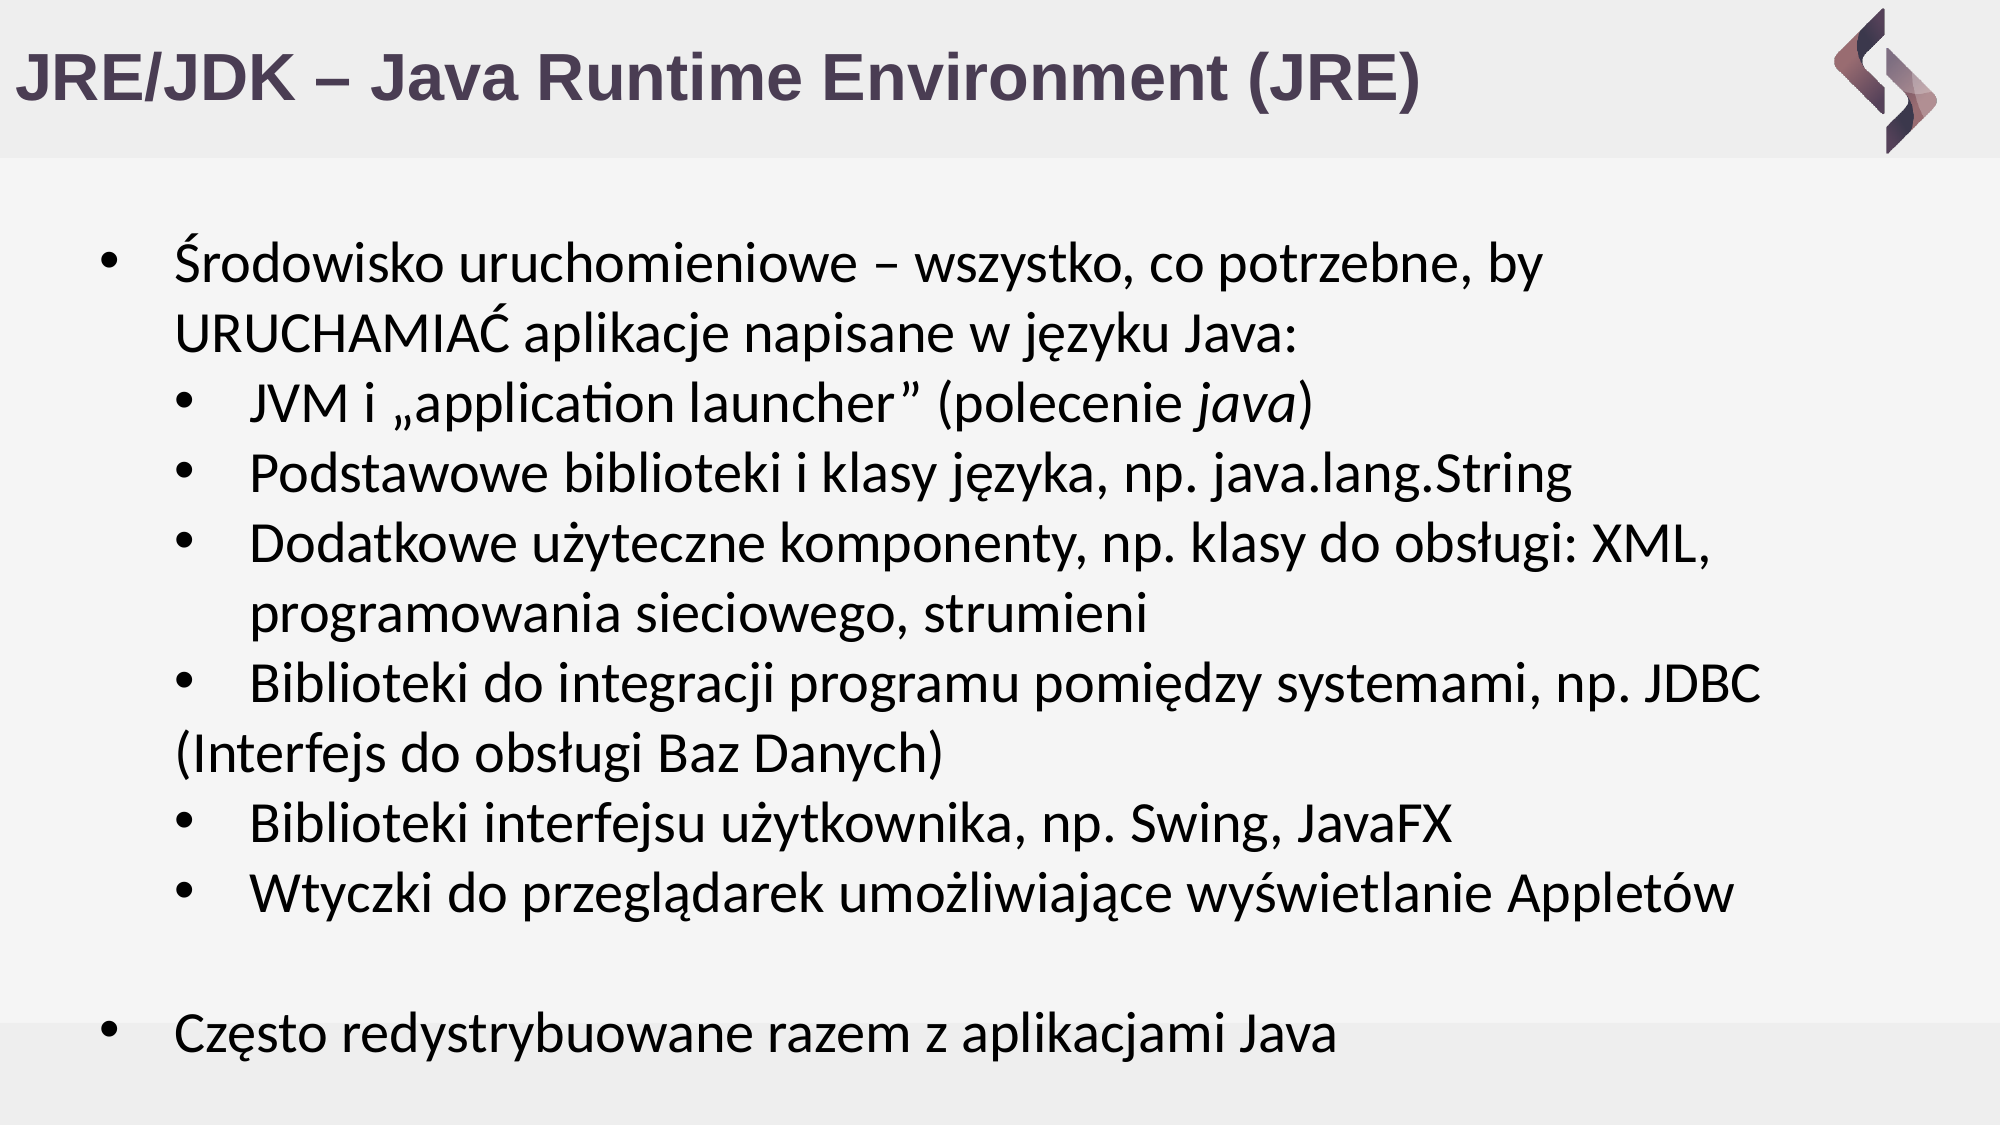

# JRE/JDK – Java Runtime Environment (JRE)
Środowisko uruchomieniowe – wszystko, co potrzebne, by URUCHAMIAĆ aplikacje napisane w języku Java:
JVM i „application launcher” (polecenie java)
Podstawowe biblioteki i klasy języka, np. java.lang.String
Dodatkowe użyteczne komponenty, np. klasy do obsługi: XML, programowania sieciowego, strumieni
Biblioteki do integracji programu pomiędzy systemami, np. JDBC
(Interfejs do obsługi Baz Danych)
Biblioteki interfejsu użytkownika, np. Swing, JavaFX
Wtyczki do przeglądarek umożliwiające wyświetlanie Appletów

Często redystrybuowane razem z aplikacjami Java